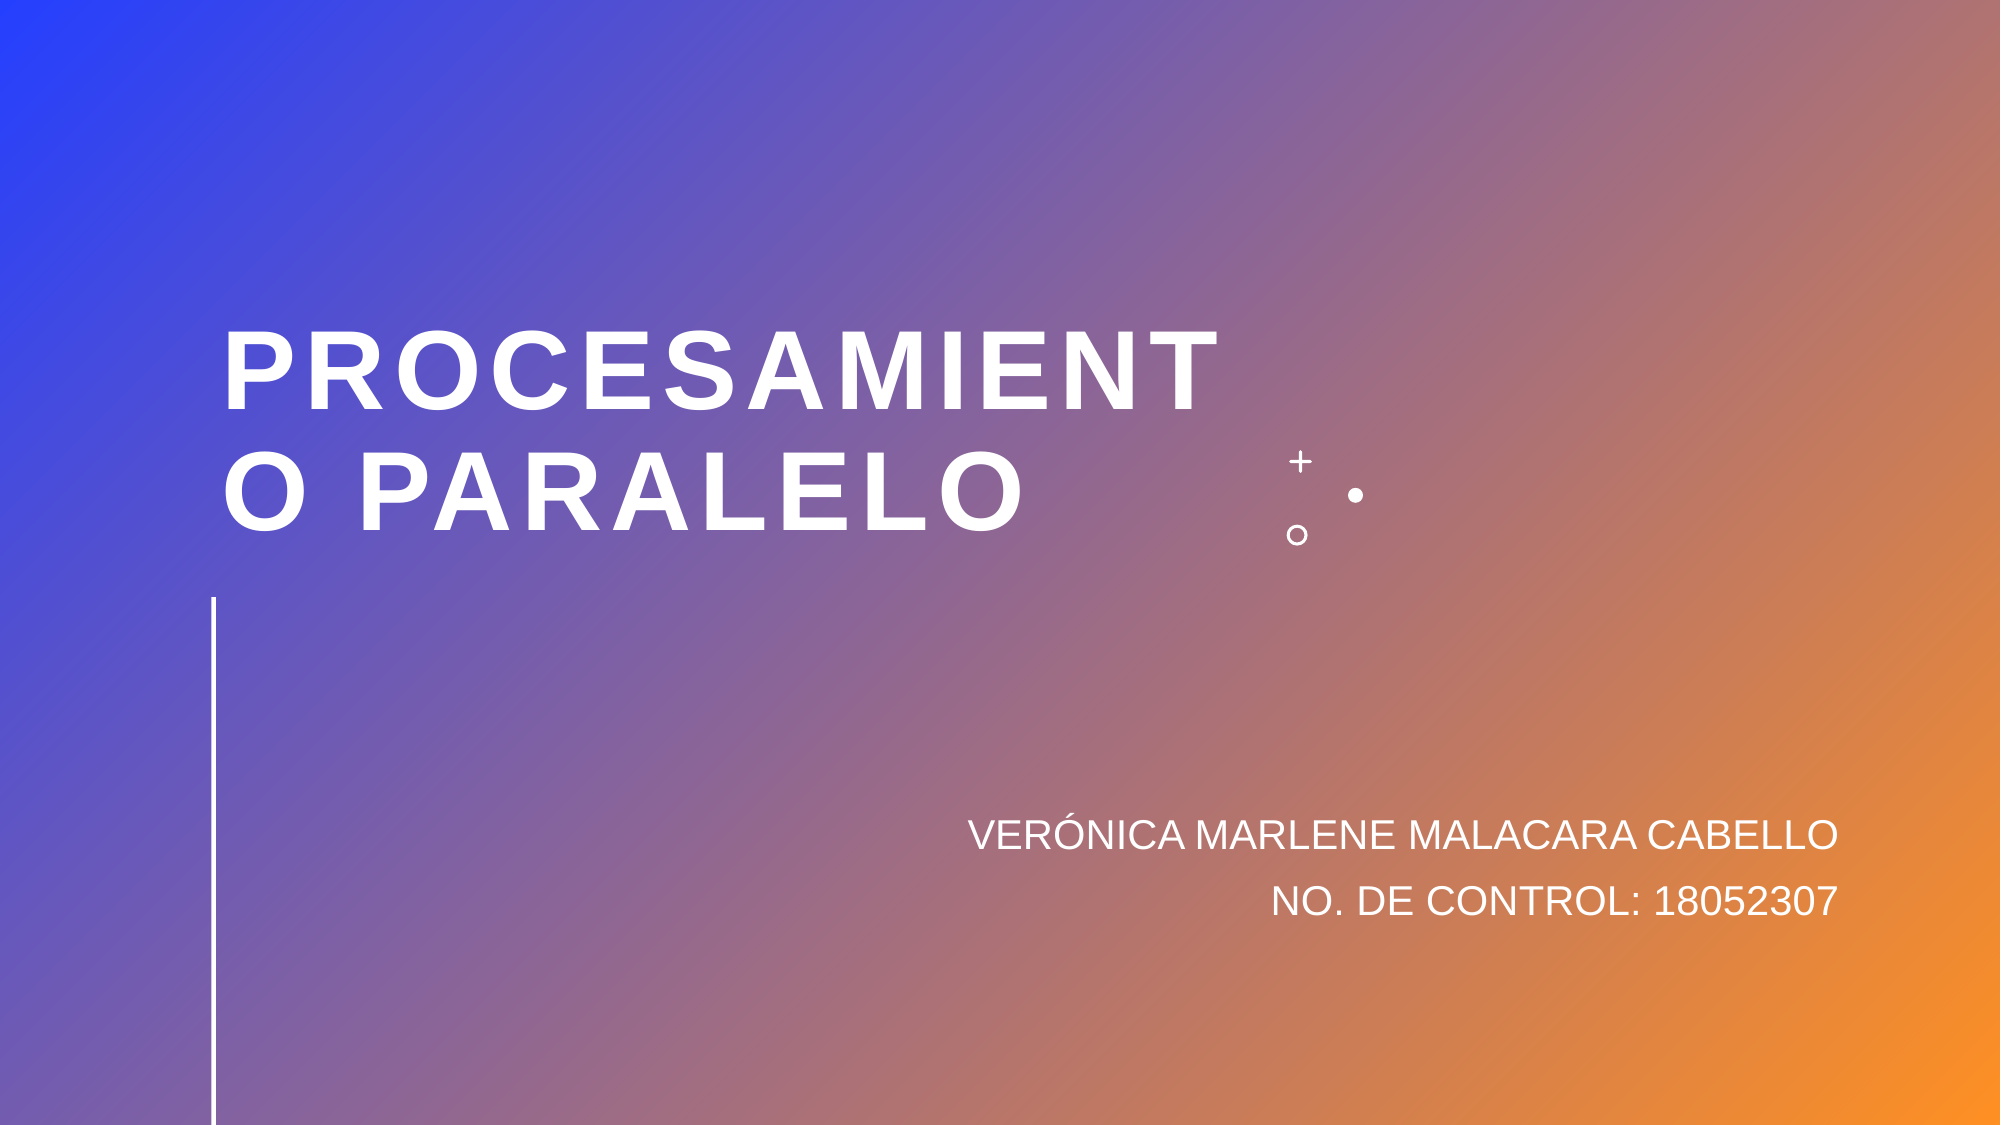

# PROCESAMIENTO PARALELO
VERÓNICA MARLENE MALACARA CABELLO
NO. DE CONTROL: 18052307